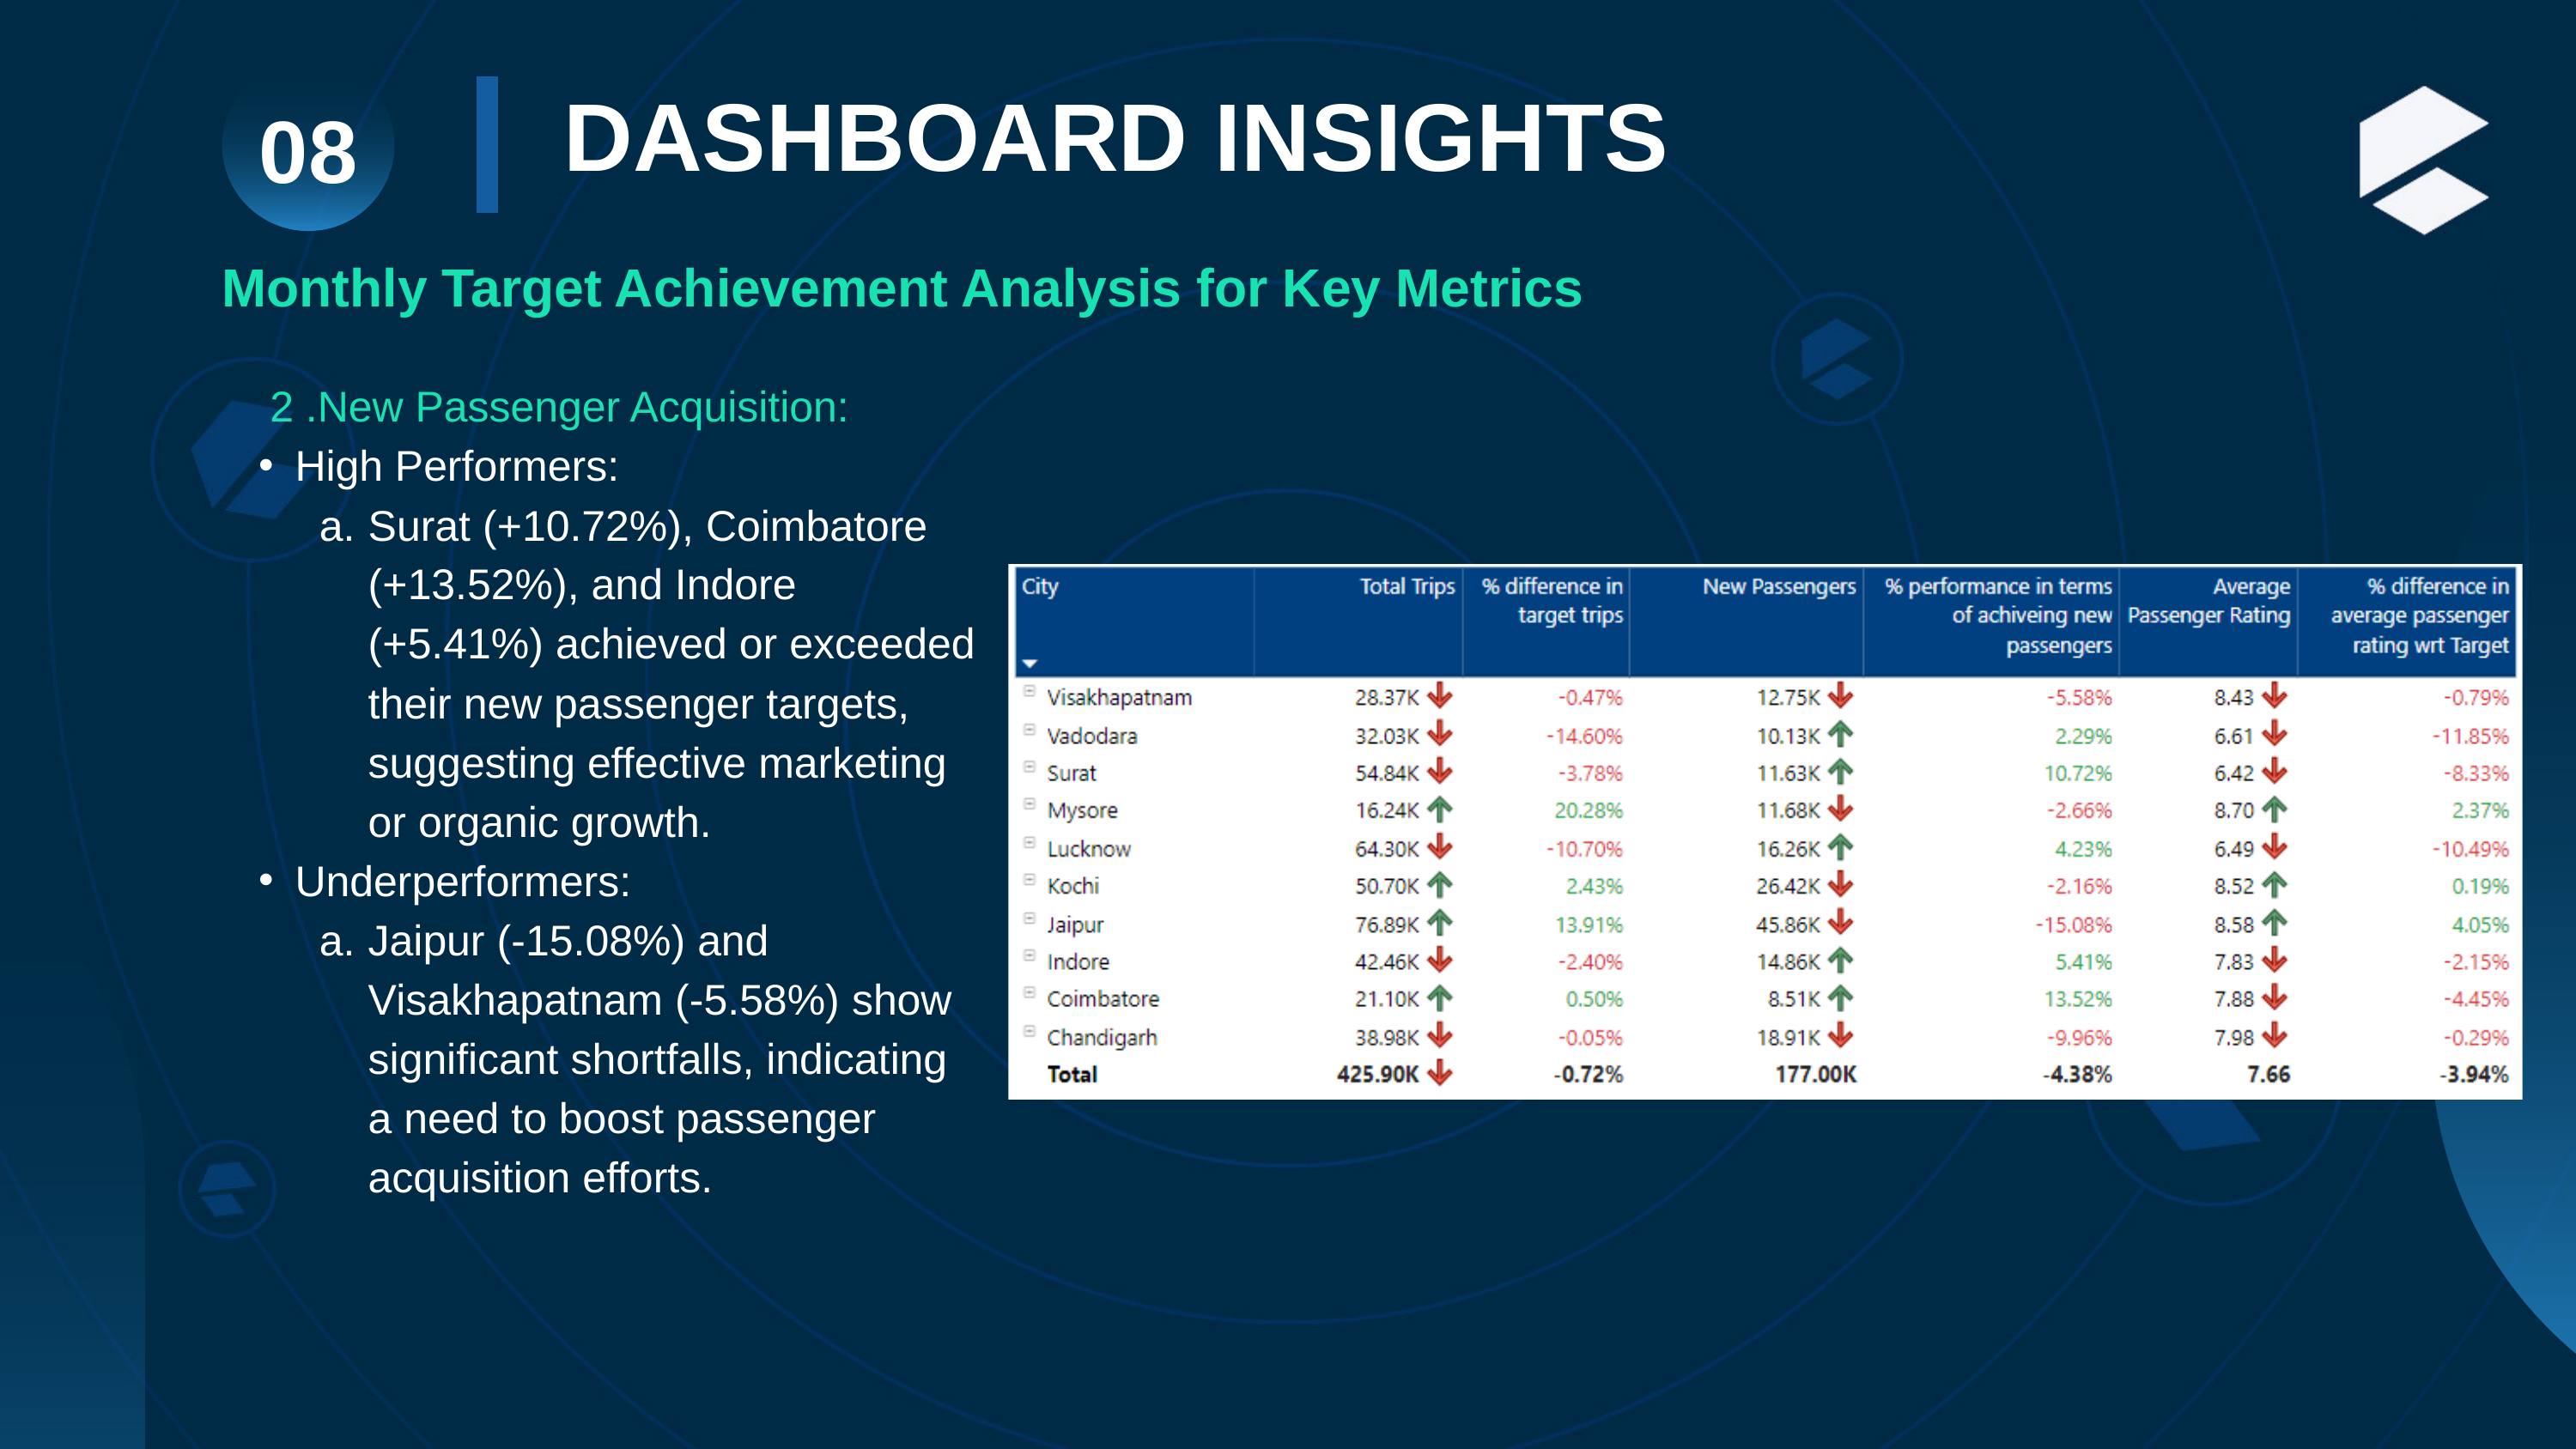

DASHBOARD INSIGHTS
08

Monthly Target Achievement Analysis for Key Metrics

    2 .New Passenger Acquisition:
High Performers:
Surat (+10.72%), Coimbatore (+13.52%), and Indore (+5.41%) achieved or exceeded their new passenger targets, suggesting effective marketing or organic growth.
Underperformers:
Jaipur (-15.08%) and Visakhapatnam (-5.58%) show significant shortfalls, indicating a need to boost passenger acquisition efforts.